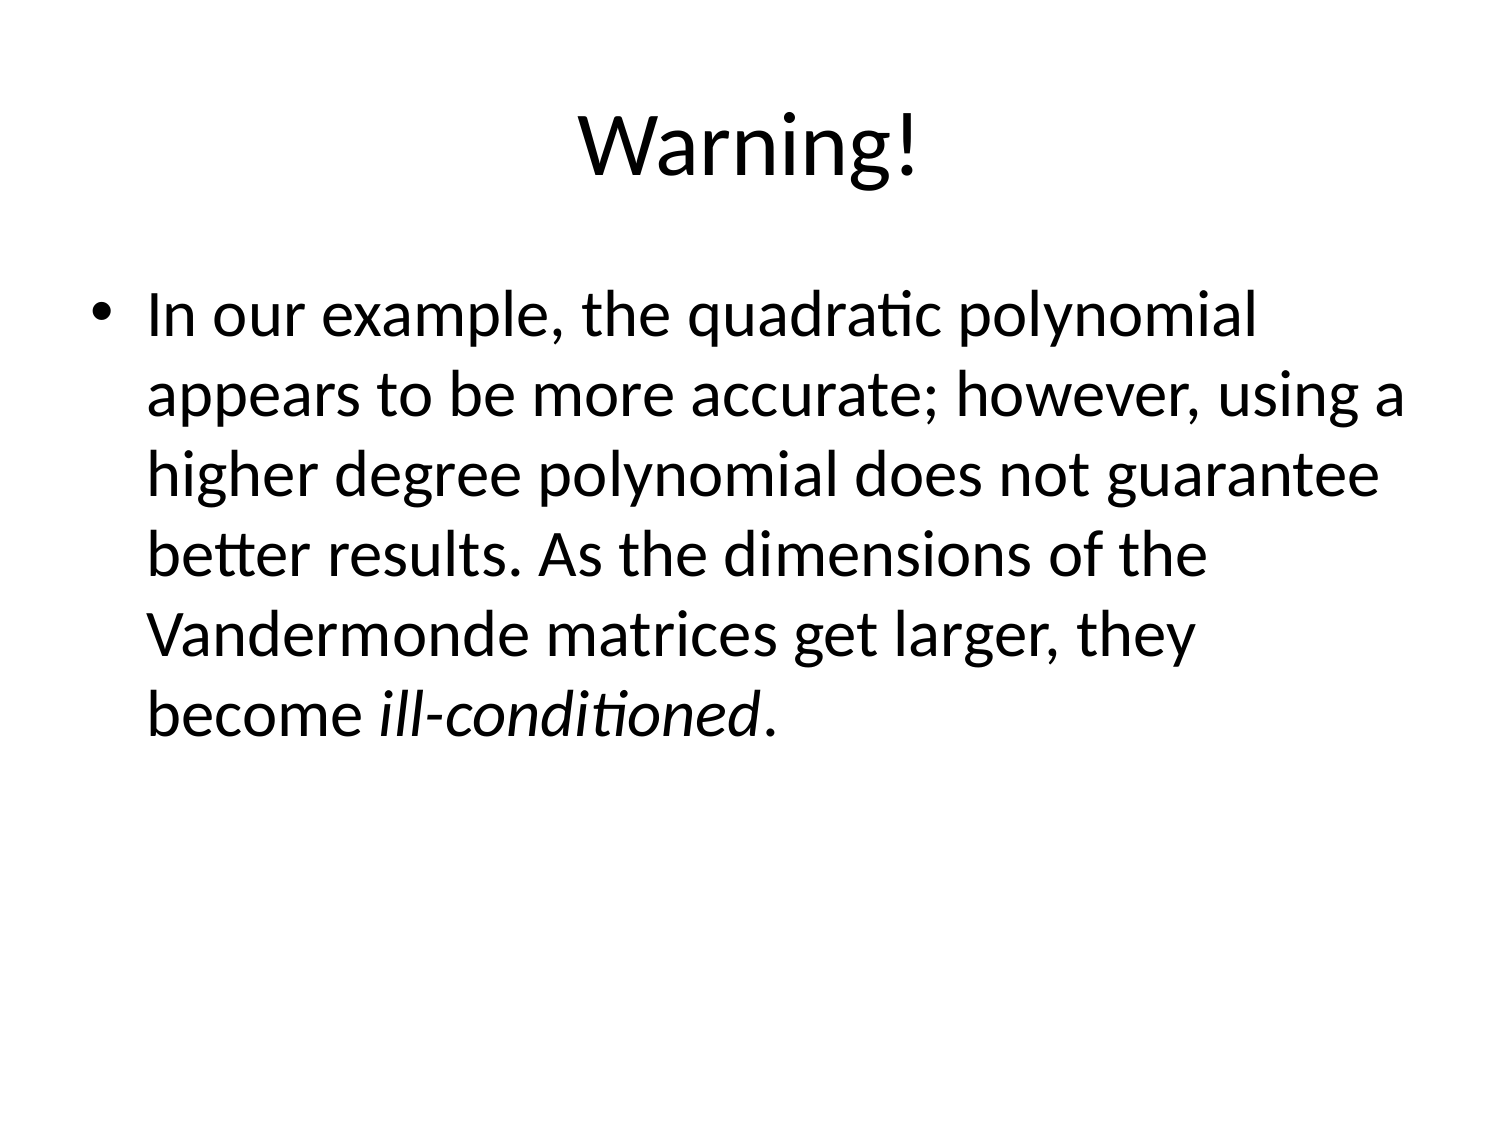

# Warning!
In our example, the quadratic polynomial appears to be more accurate; however, using a higher degree polynomial does not guarantee better results. As the dimensions of the Vandermonde matrices get larger, they become ill-conditioned.